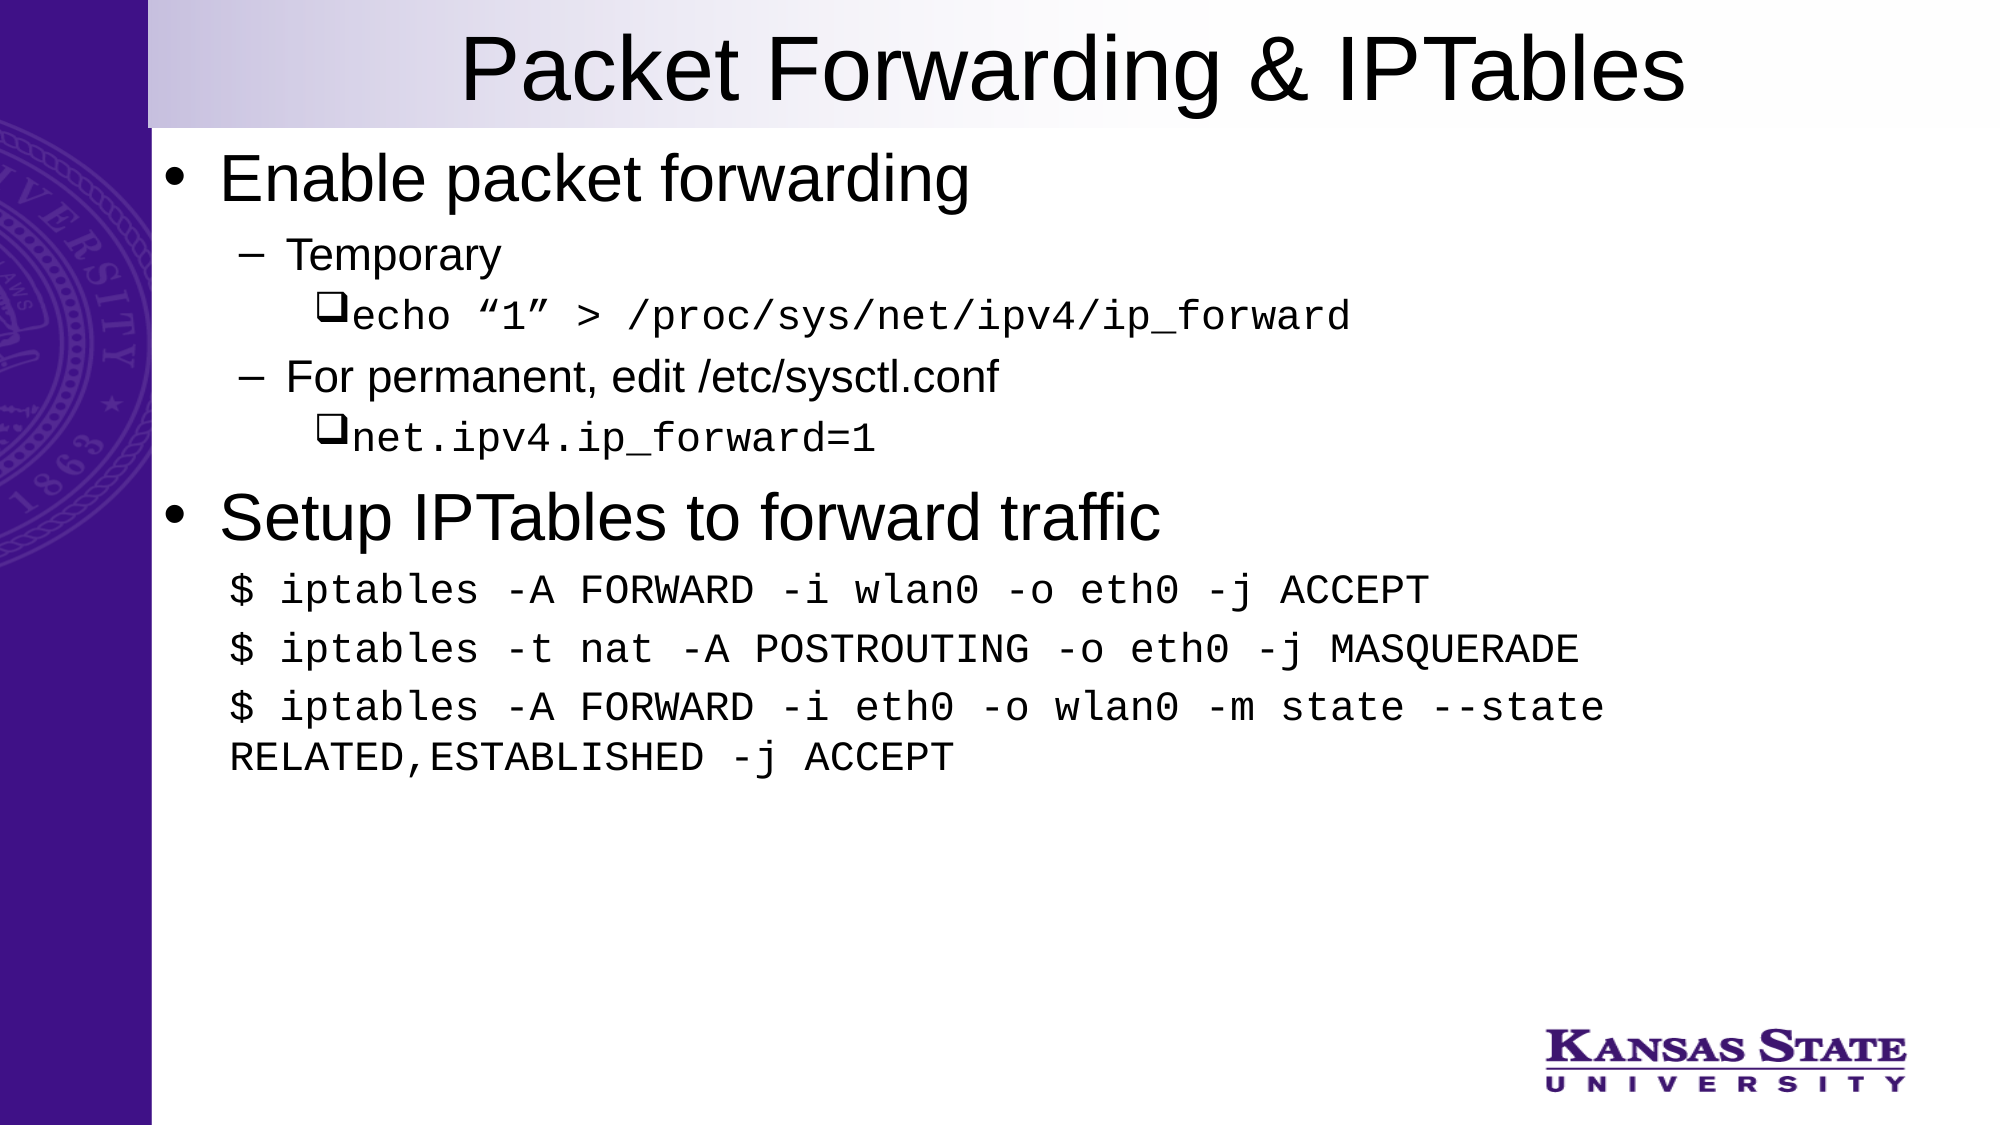

# Packet Forwarding & IPTables
Enable packet forwarding
Temporary
echo “1” > /proc/sys/net/ipv4/ip_forward
For permanent, edit /etc/sysctl.conf
net.ipv4.ip_forward=1
Setup IPTables to forward traffic
$ iptables -A FORWARD -i wlan0 -o eth0 -j ACCEPT
$ iptables -t nat -A POSTROUTING -o eth0 -j MASQUERADE
$ iptables -A FORWARD -i eth0 -o wlan0 -m state --state RELATED,ESTABLISHED -j ACCEPT